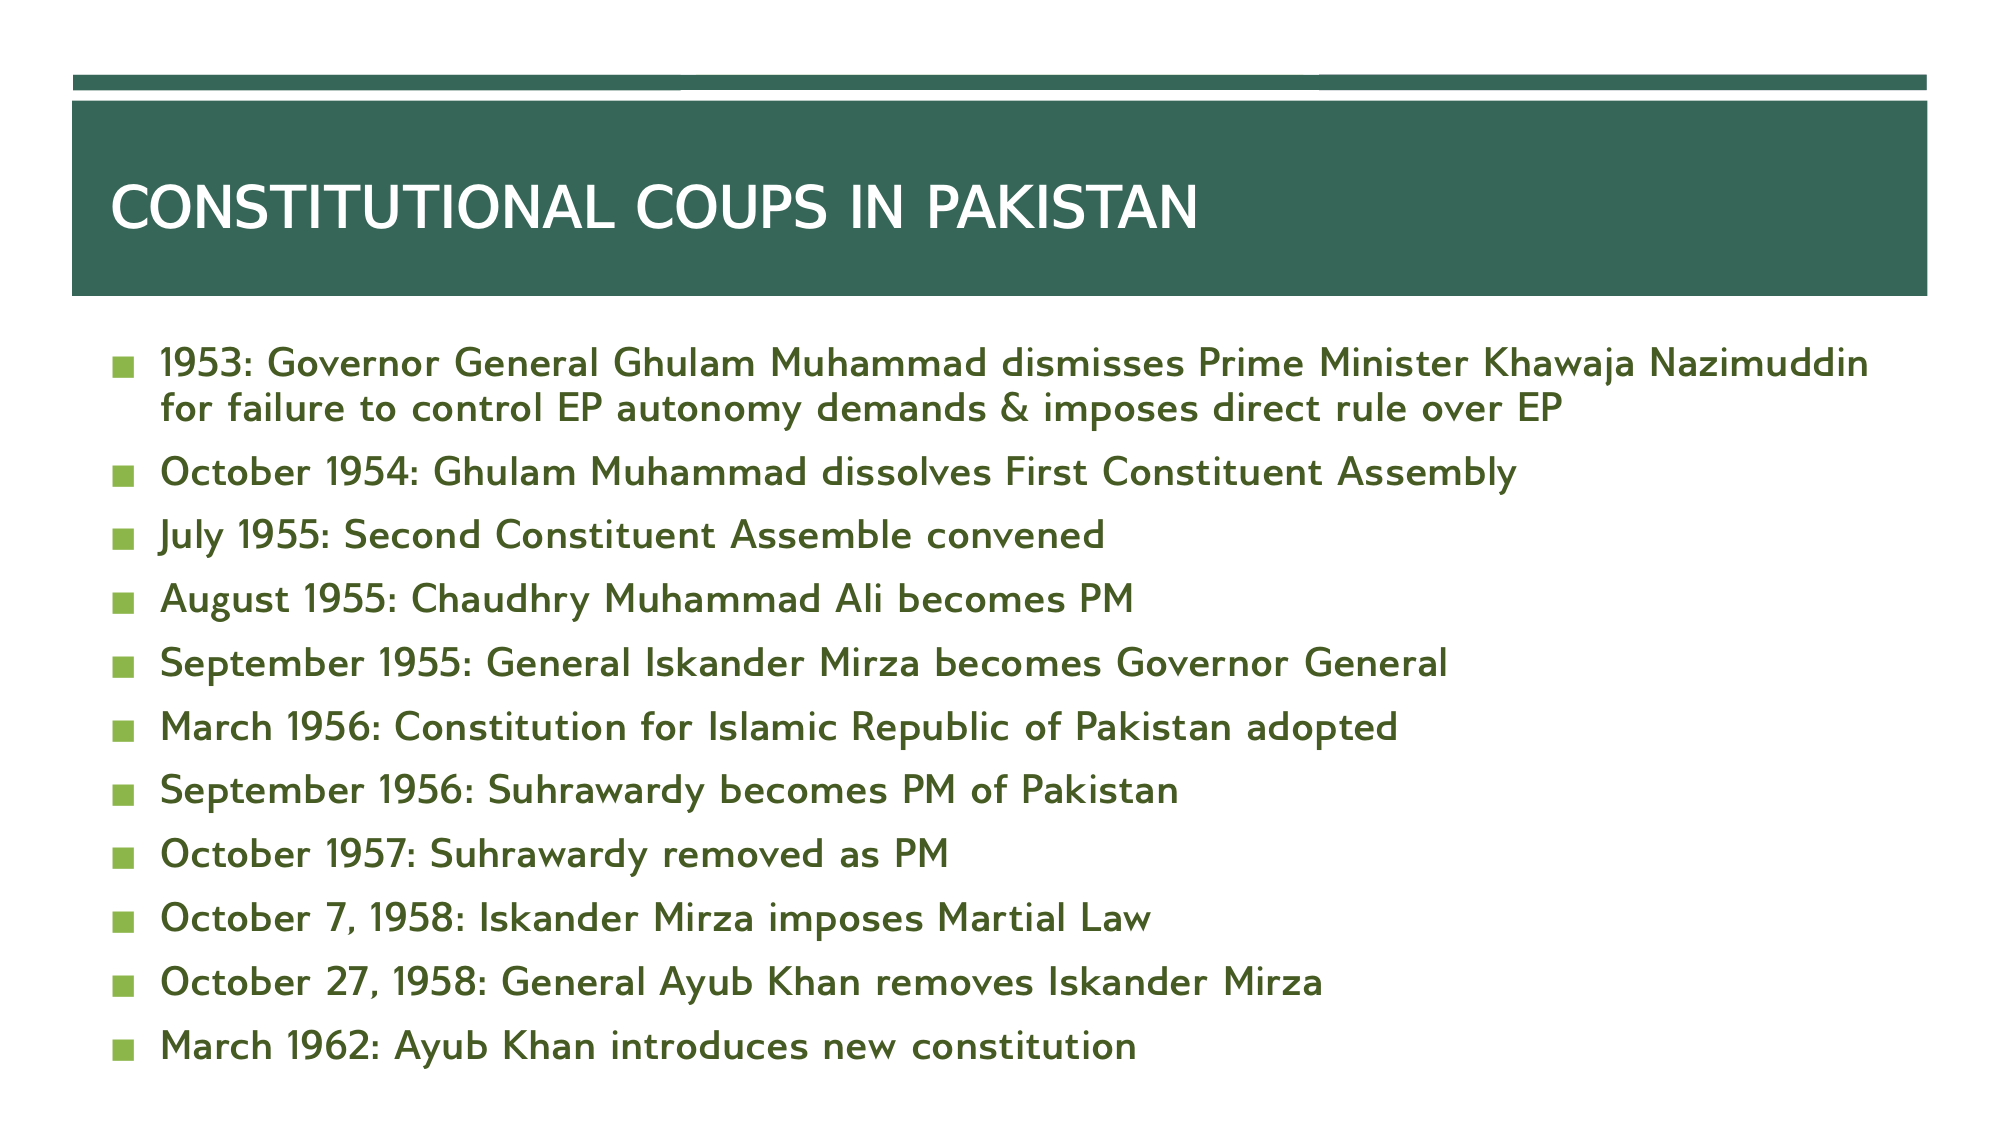

# CONSTITUTIONAL COUPS IN PAKISTAN
1953: Governor General Ghulam Muhammad dismisses Prime Minister Khawaja Nazimuddin for failure to control EP autonomy demands & imposes direct rule over EP
October 1954: Ghulam Muhammad dissolves First Constituent Assembly
July 1955: Second Constituent Assemble convened
August 1955: Chaudhry Muhammad Ali becomes PM
September 1955: General Iskander Mirza becomes Governor General
March 1956: Constitution for Islamic Republic of Pakistan adopted
September 1956: Suhrawardy becomes PM of Pakistan
October 1957: Suhrawardy removed as PM
October 7, 1958: Iskander Mirza imposes Martial Law
October 27, 1958: General Ayub Khan removes Iskander Mirza
March 1962: Ayub Khan introduces new constitution